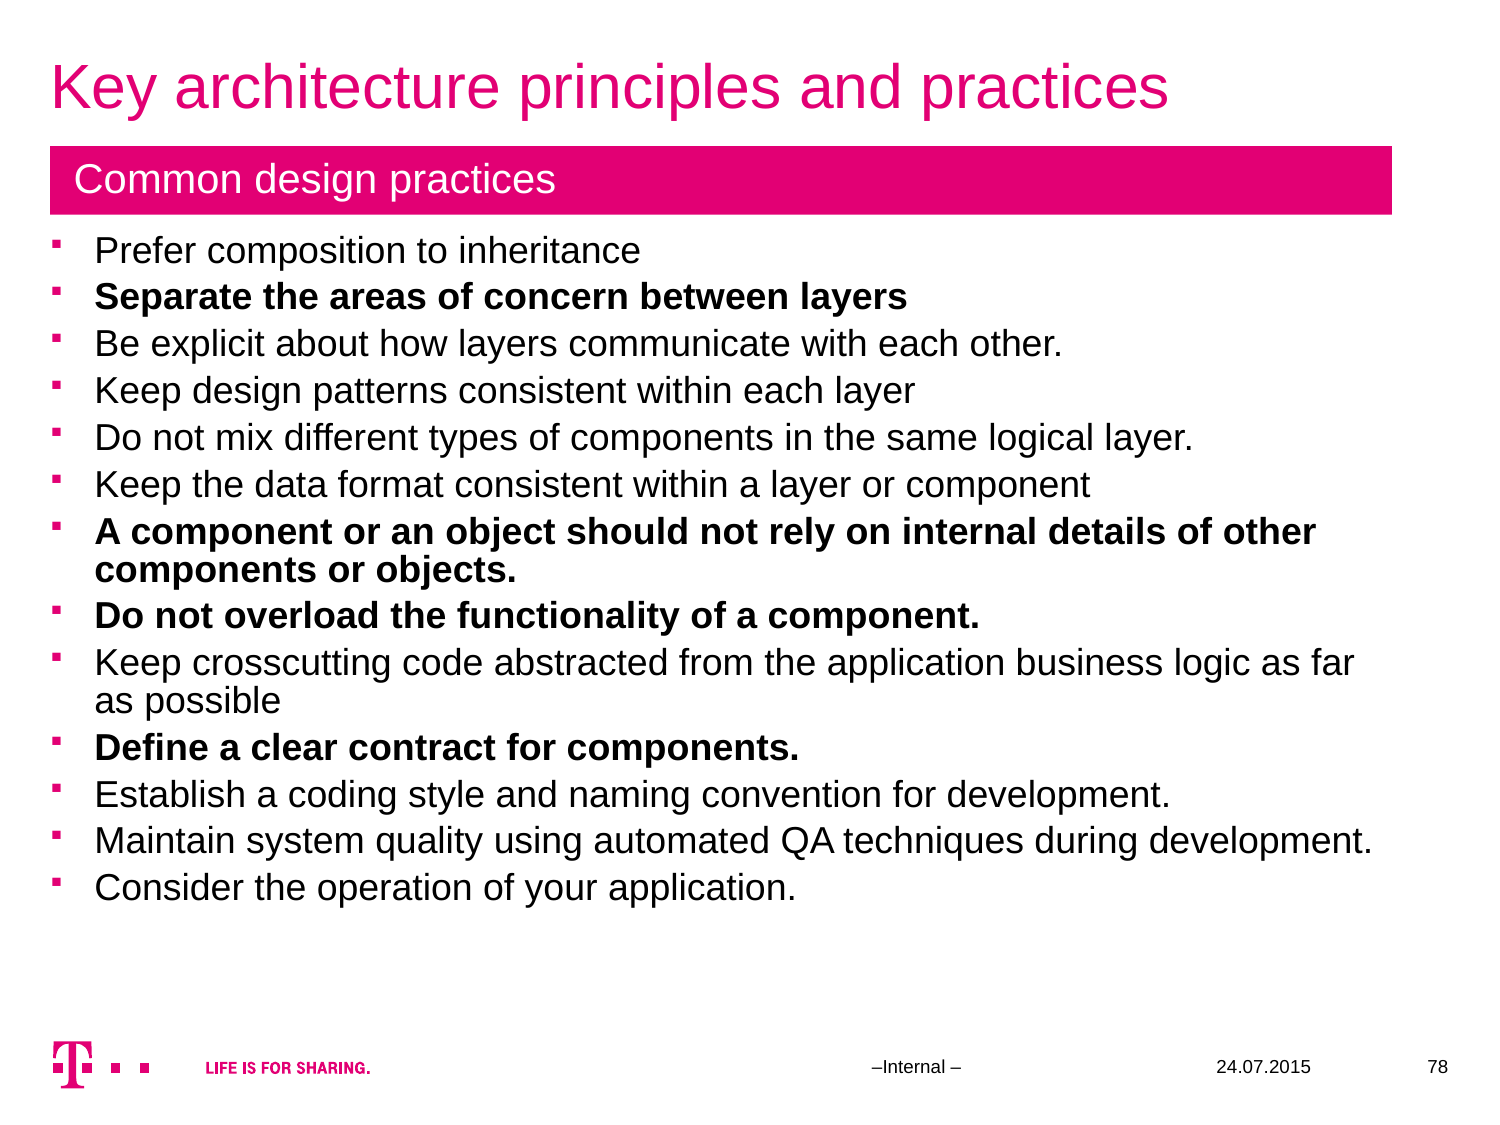

# Key architecture principles and practices
Common design practices
Prefer composition to inheritance
Separate the areas of concern between layers
Be explicit about how layers communicate with each other.
Keep design patterns consistent within each layer
Do not mix different types of components in the same logical layer.
Keep the data format consistent within a layer or component
A component or an object should not rely on internal details of other components or objects.
Do not overload the functionality of a component.
Keep crosscutting code abstracted from the application business logic as far as possible
Define a clear contract for components.
Establish a coding style and naming convention for development.
Maintain system quality using automated QA techniques during development.
Consider the operation of your application.
–Internal –
24.07.2015
78